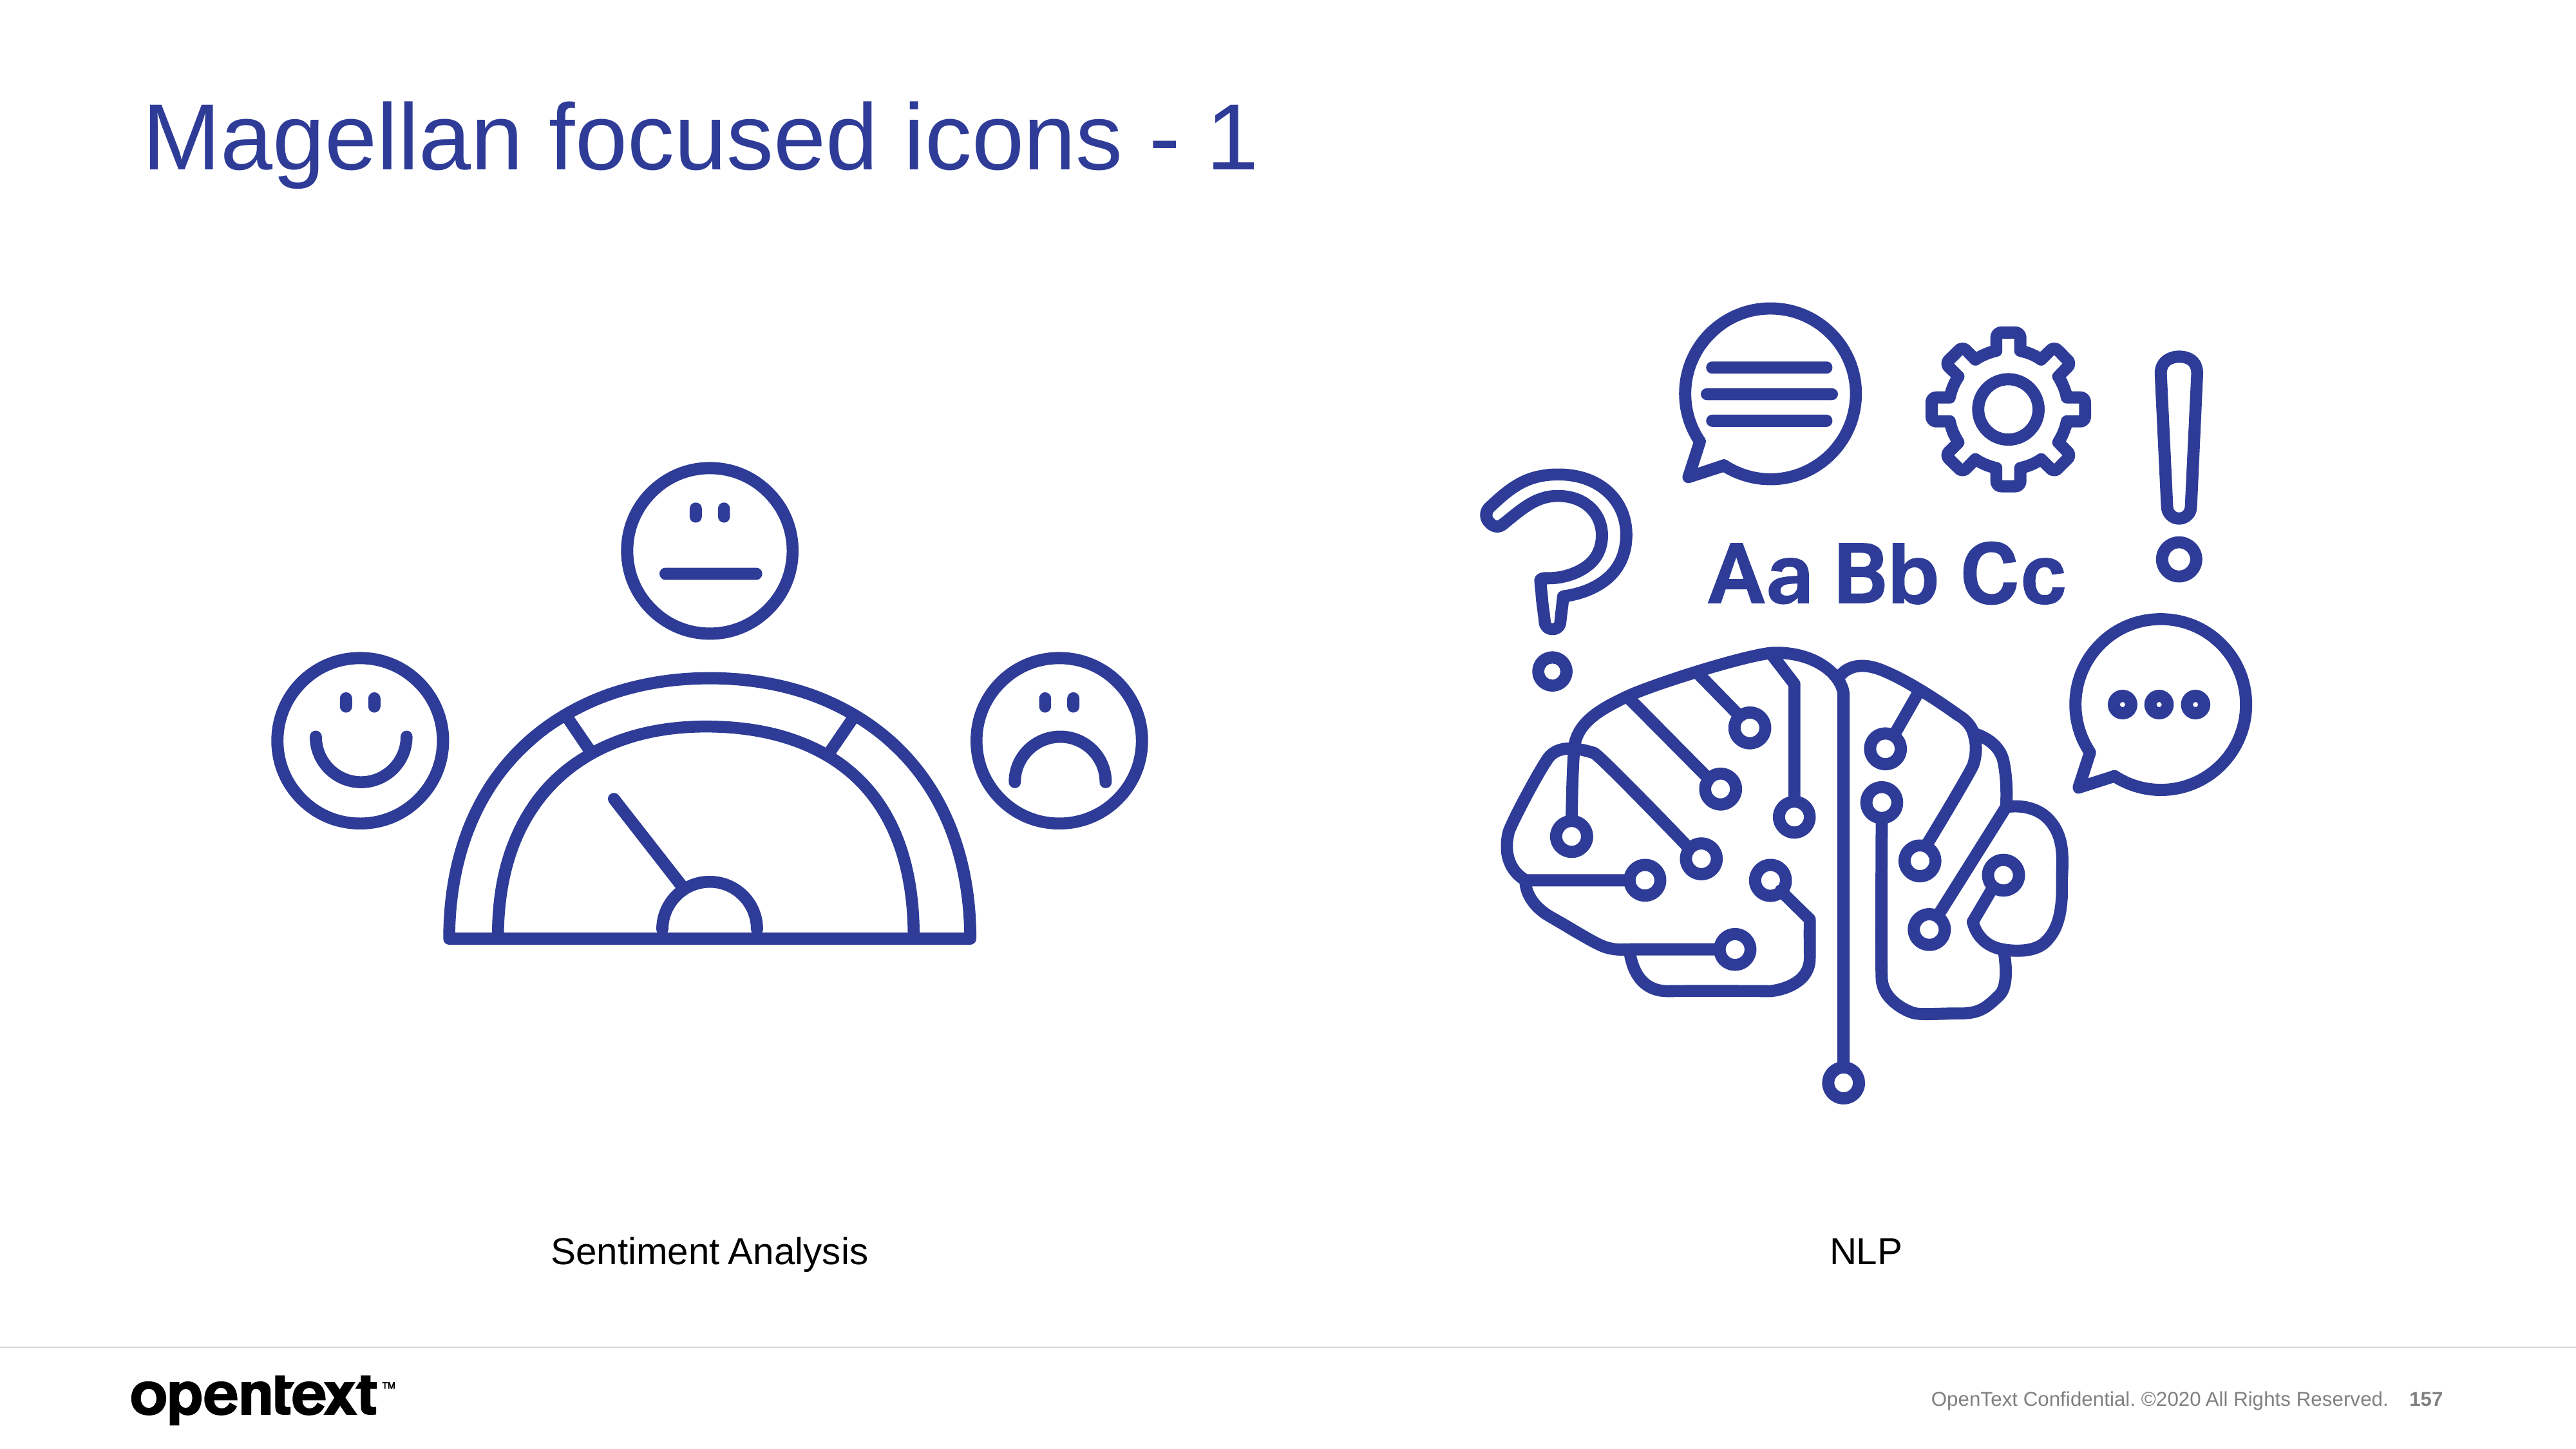

# Magellan focused icons - 1

Sentiment Analysis
NLP